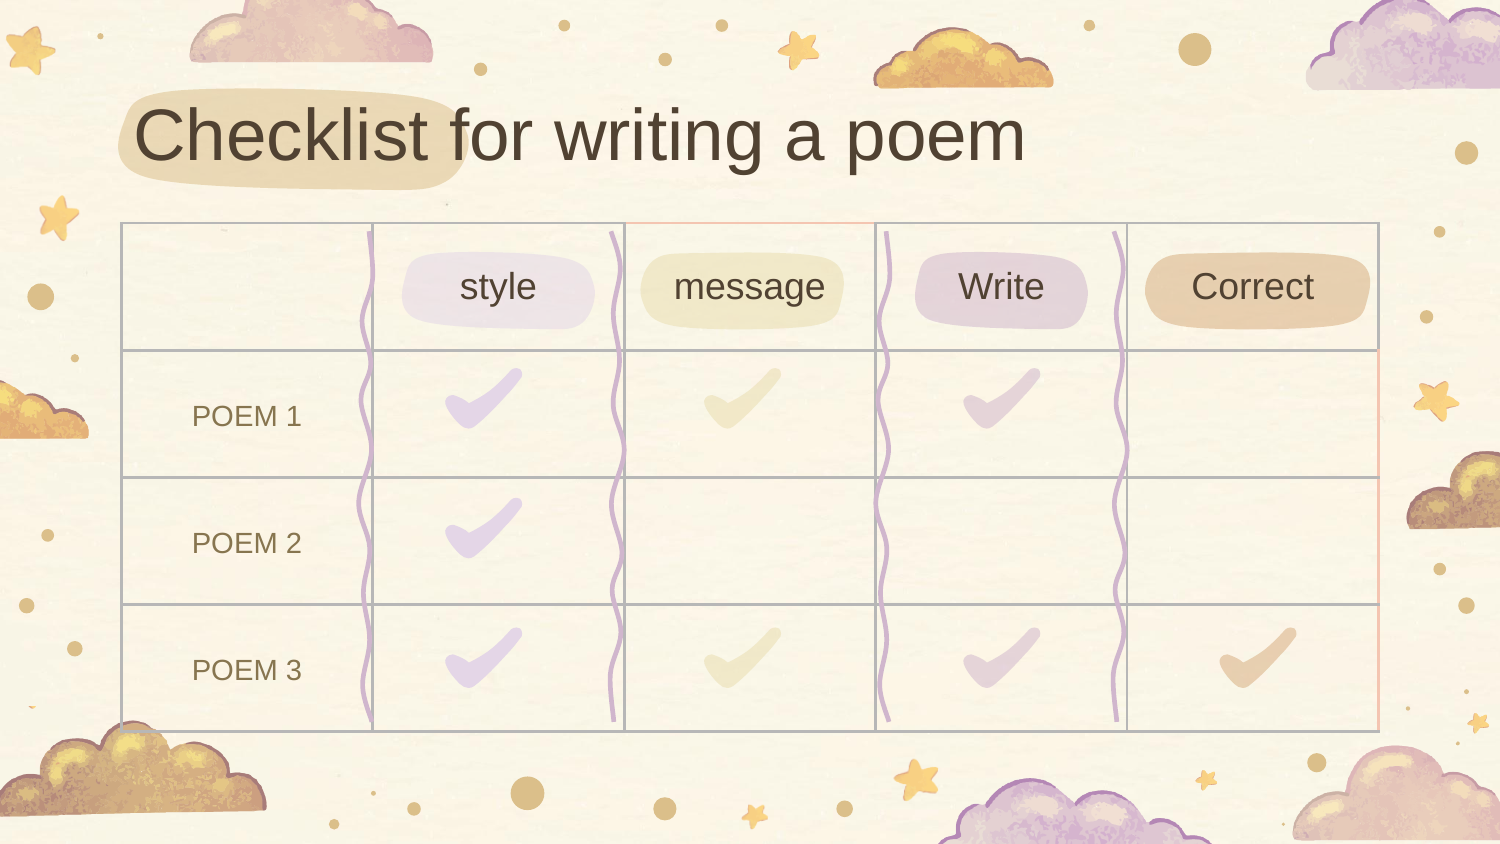

# Checklist for writing a poem

|  | style | message | Write | Correct |
| --- | --- | --- | --- | --- |
| POEM 1 |  |  |  |  |
| POEM 2 |  |  |  |  |
| POEM 3 |  |  |  |  |